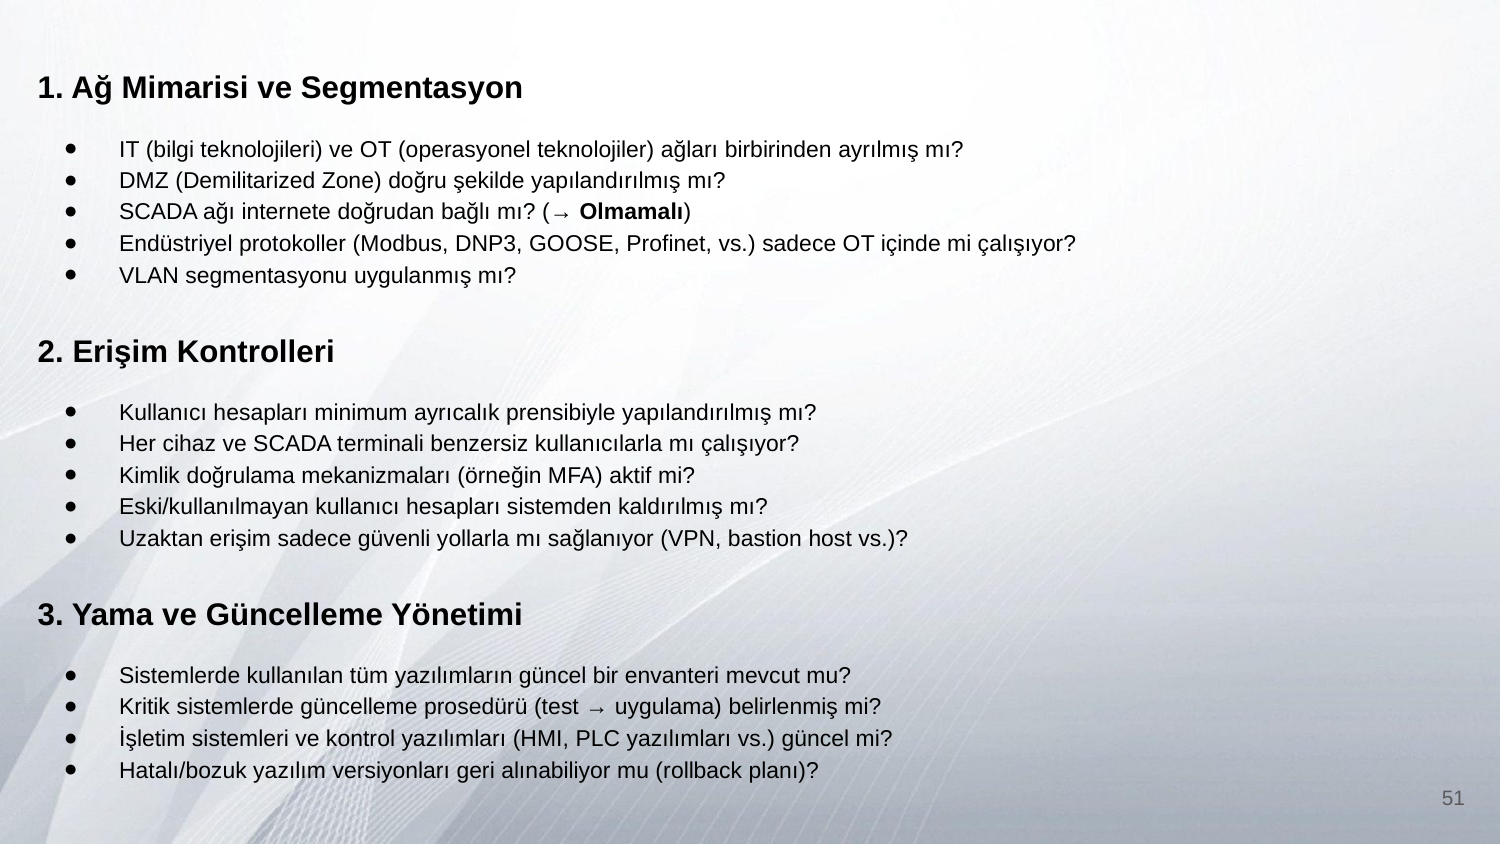

1. Ağ Mimarisi ve Segmentasyon
 IT (bilgi teknolojileri) ve OT (operasyonel teknolojiler) ağları birbirinden ayrılmış mı?
 DMZ (Demilitarized Zone) doğru şekilde yapılandırılmış mı?
 SCADA ağı internete doğrudan bağlı mı? (→ Olmamalı)
 Endüstriyel protokoller (Modbus, DNP3, GOOSE, Profinet, vs.) sadece OT içinde mi çalışıyor?
 VLAN segmentasyonu uygulanmış mı?
2. Erişim Kontrolleri
 Kullanıcı hesapları minimum ayrıcalık prensibiyle yapılandırılmış mı?
 Her cihaz ve SCADA terminali benzersiz kullanıcılarla mı çalışıyor?
 Kimlik doğrulama mekanizmaları (örneğin MFA) aktif mi?
 Eski/kullanılmayan kullanıcı hesapları sistemden kaldırılmış mı?
 Uzaktan erişim sadece güvenli yollarla mı sağlanıyor (VPN, bastion host vs.)?
3. Yama ve Güncelleme Yönetimi
 Sistemlerde kullanılan tüm yazılımların güncel bir envanteri mevcut mu?
 Kritik sistemlerde güncelleme prosedürü (test → uygulama) belirlenmiş mi?
 İşletim sistemleri ve kontrol yazılımları (HMI, PLC yazılımları vs.) güncel mi?
 Hatalı/bozuk yazılım versiyonları geri alınabiliyor mu (rollback planı)?

51